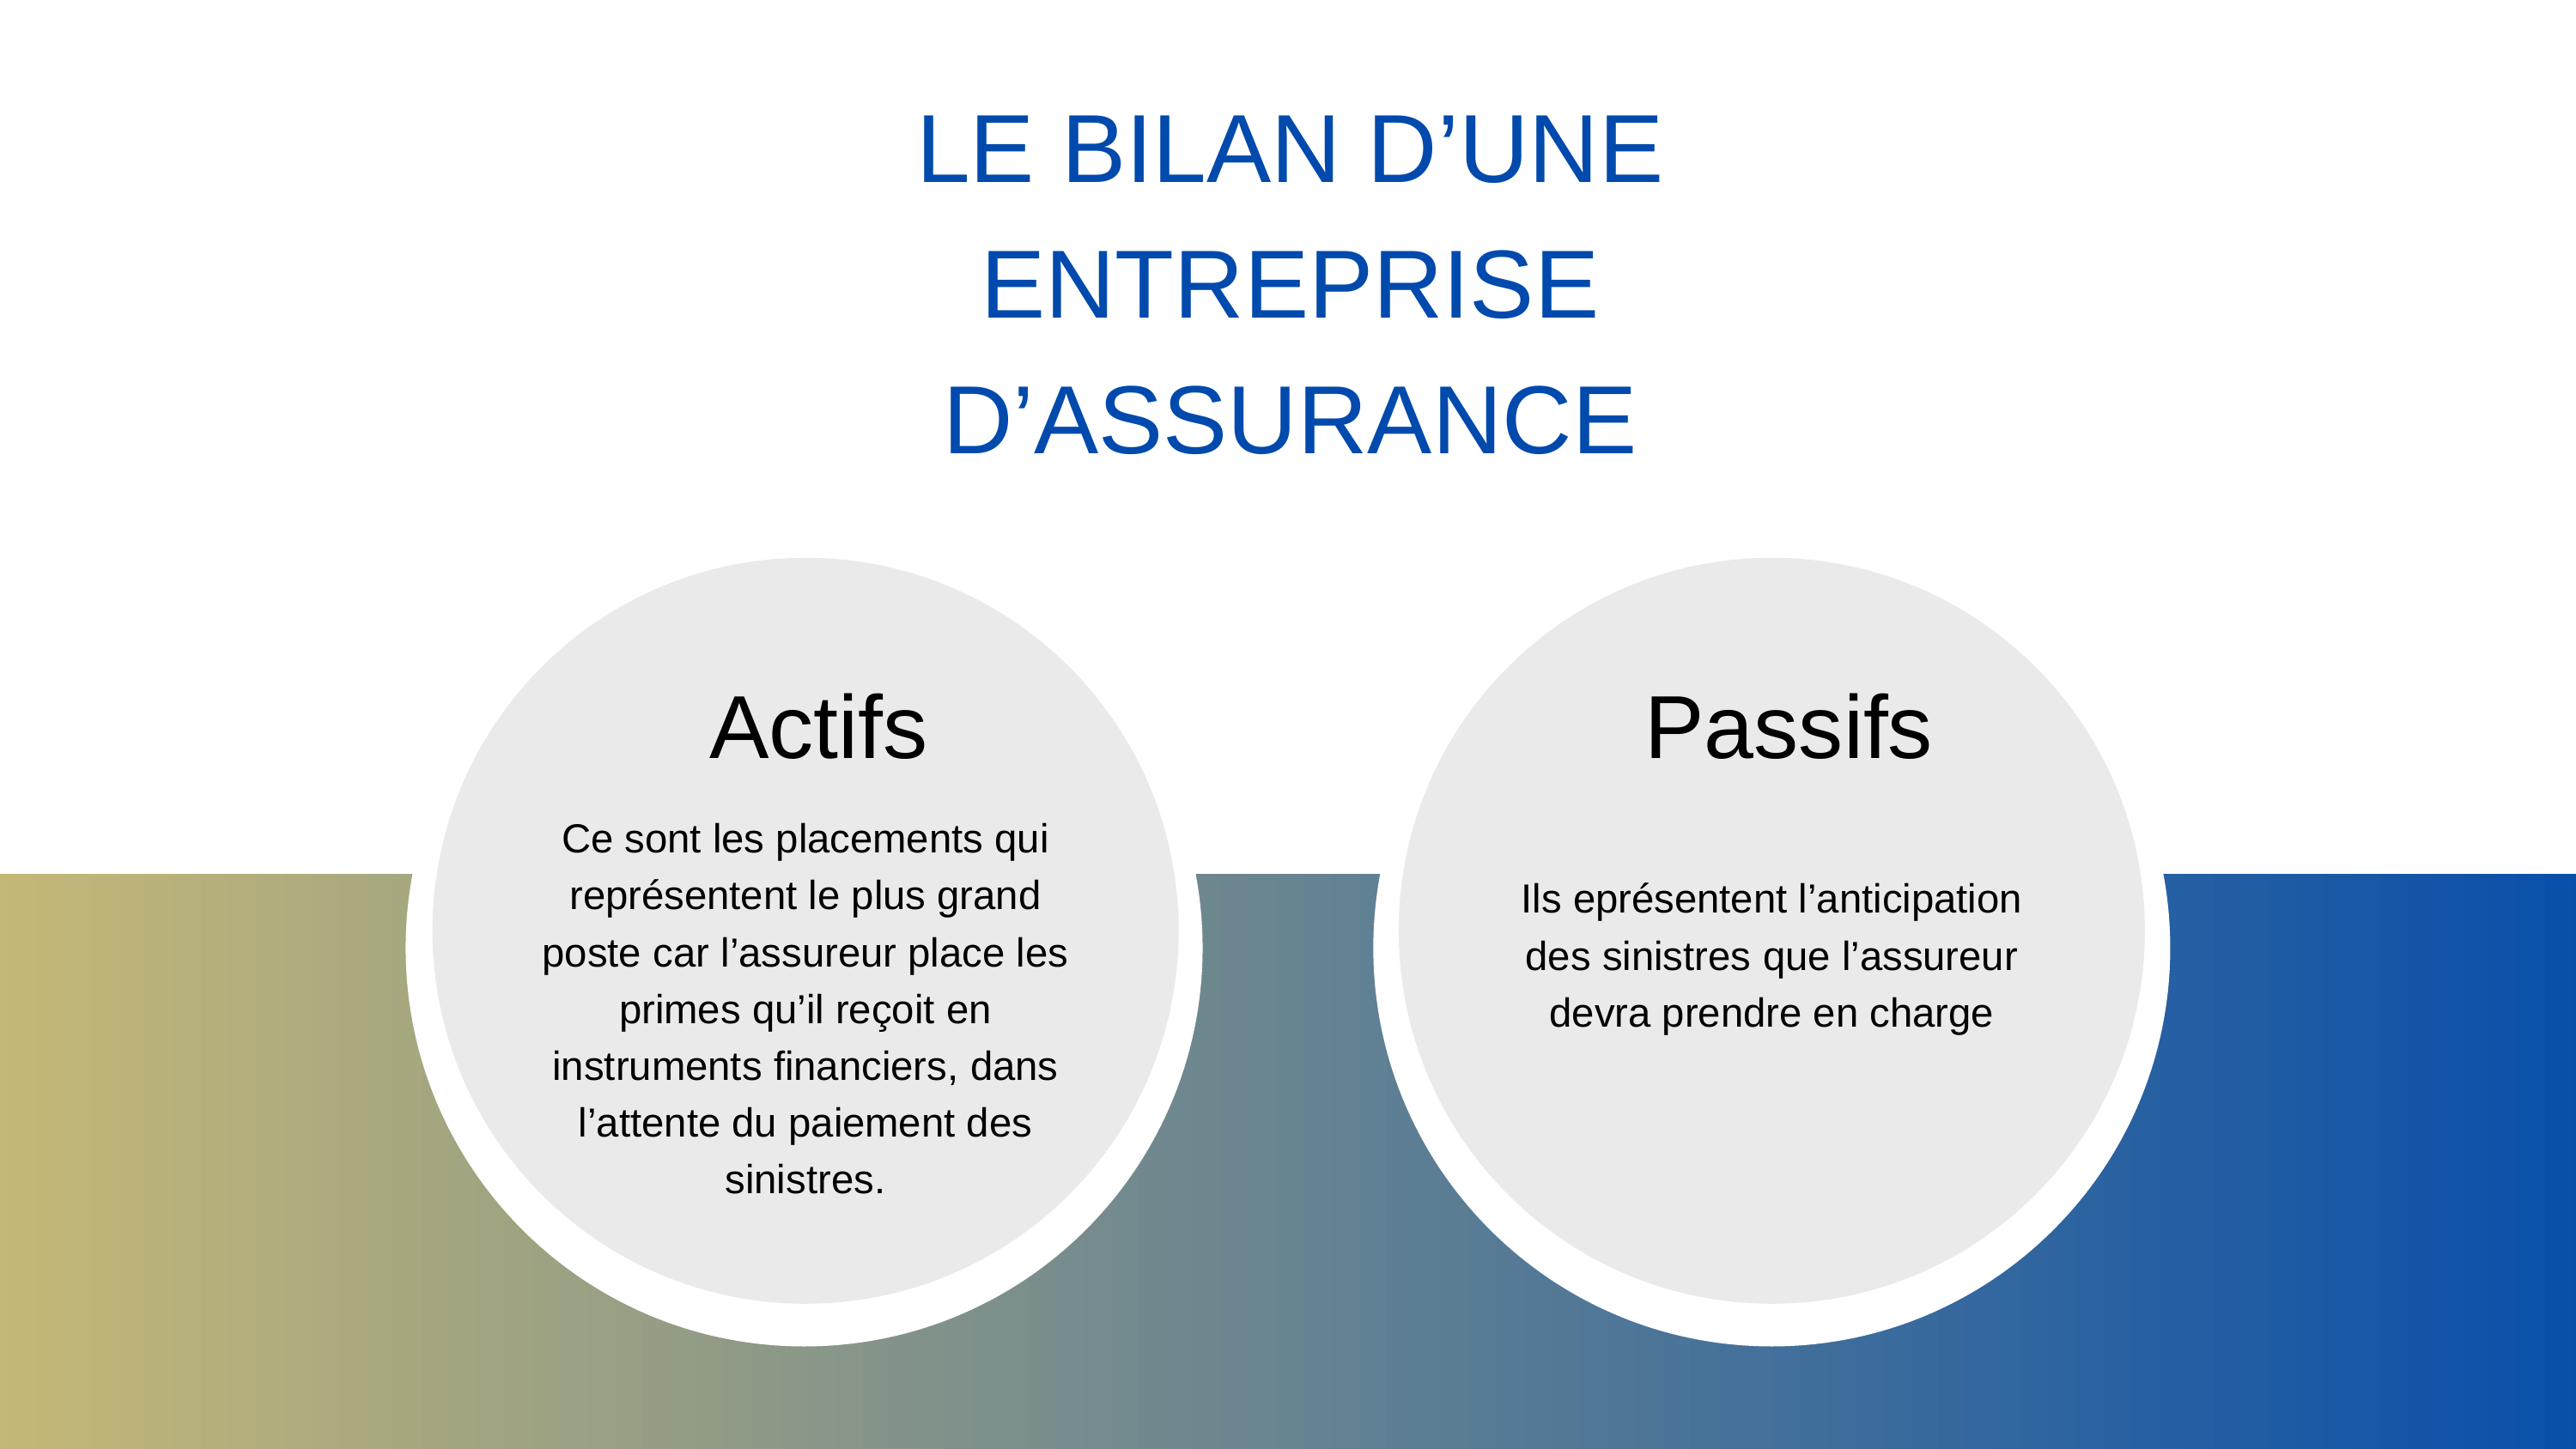

LE BILAN D’UNE ENTREPRISE D’ASSURANCE

Actifs
Passifs
Ce sont les placements qui représentent le plus grand poste car l’assureur place les primes qu’il reçoit en instruments financiers, dans l’attente du paiement des sinistres.
Ils eprésentent l’anticipation des sinistres que l’assureur devra prendre en charge